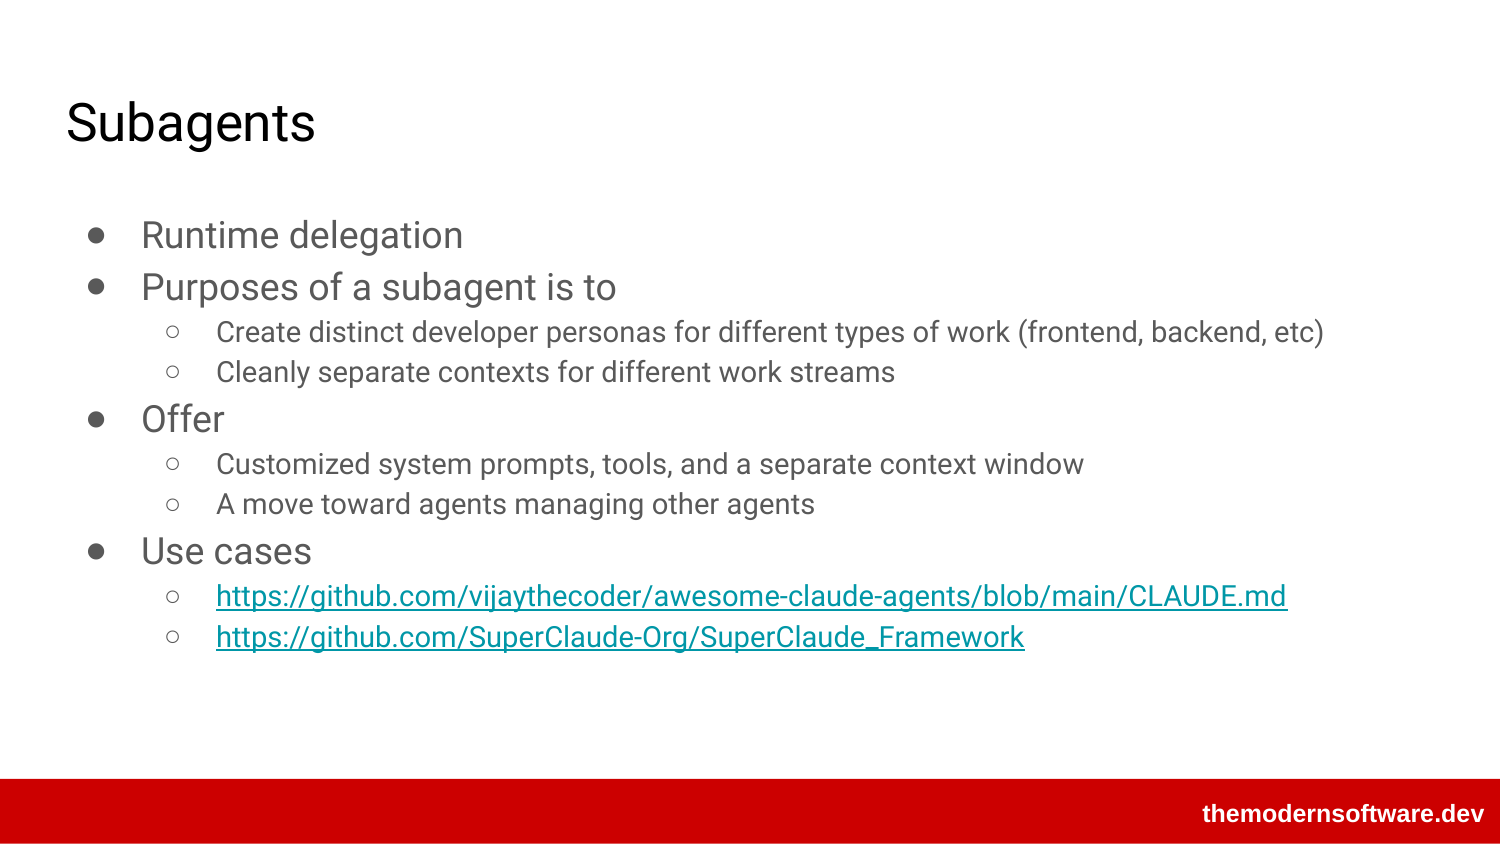

# Subagents
Runtime delegation
Purposes of a subagent is to
Create distinct developer personas for different types of work (frontend, backend, etc)
Cleanly separate contexts for different work streams
Offer
Customized system prompts, tools, and a separate context window
A move toward agents managing other agents
Use cases
https://github.com/vijaythecoder/awesome-claude-agents/blob/main/CLAUDE.md
https://github.com/SuperClaude-Org/SuperClaude_Framework

themodernsoftware.dev